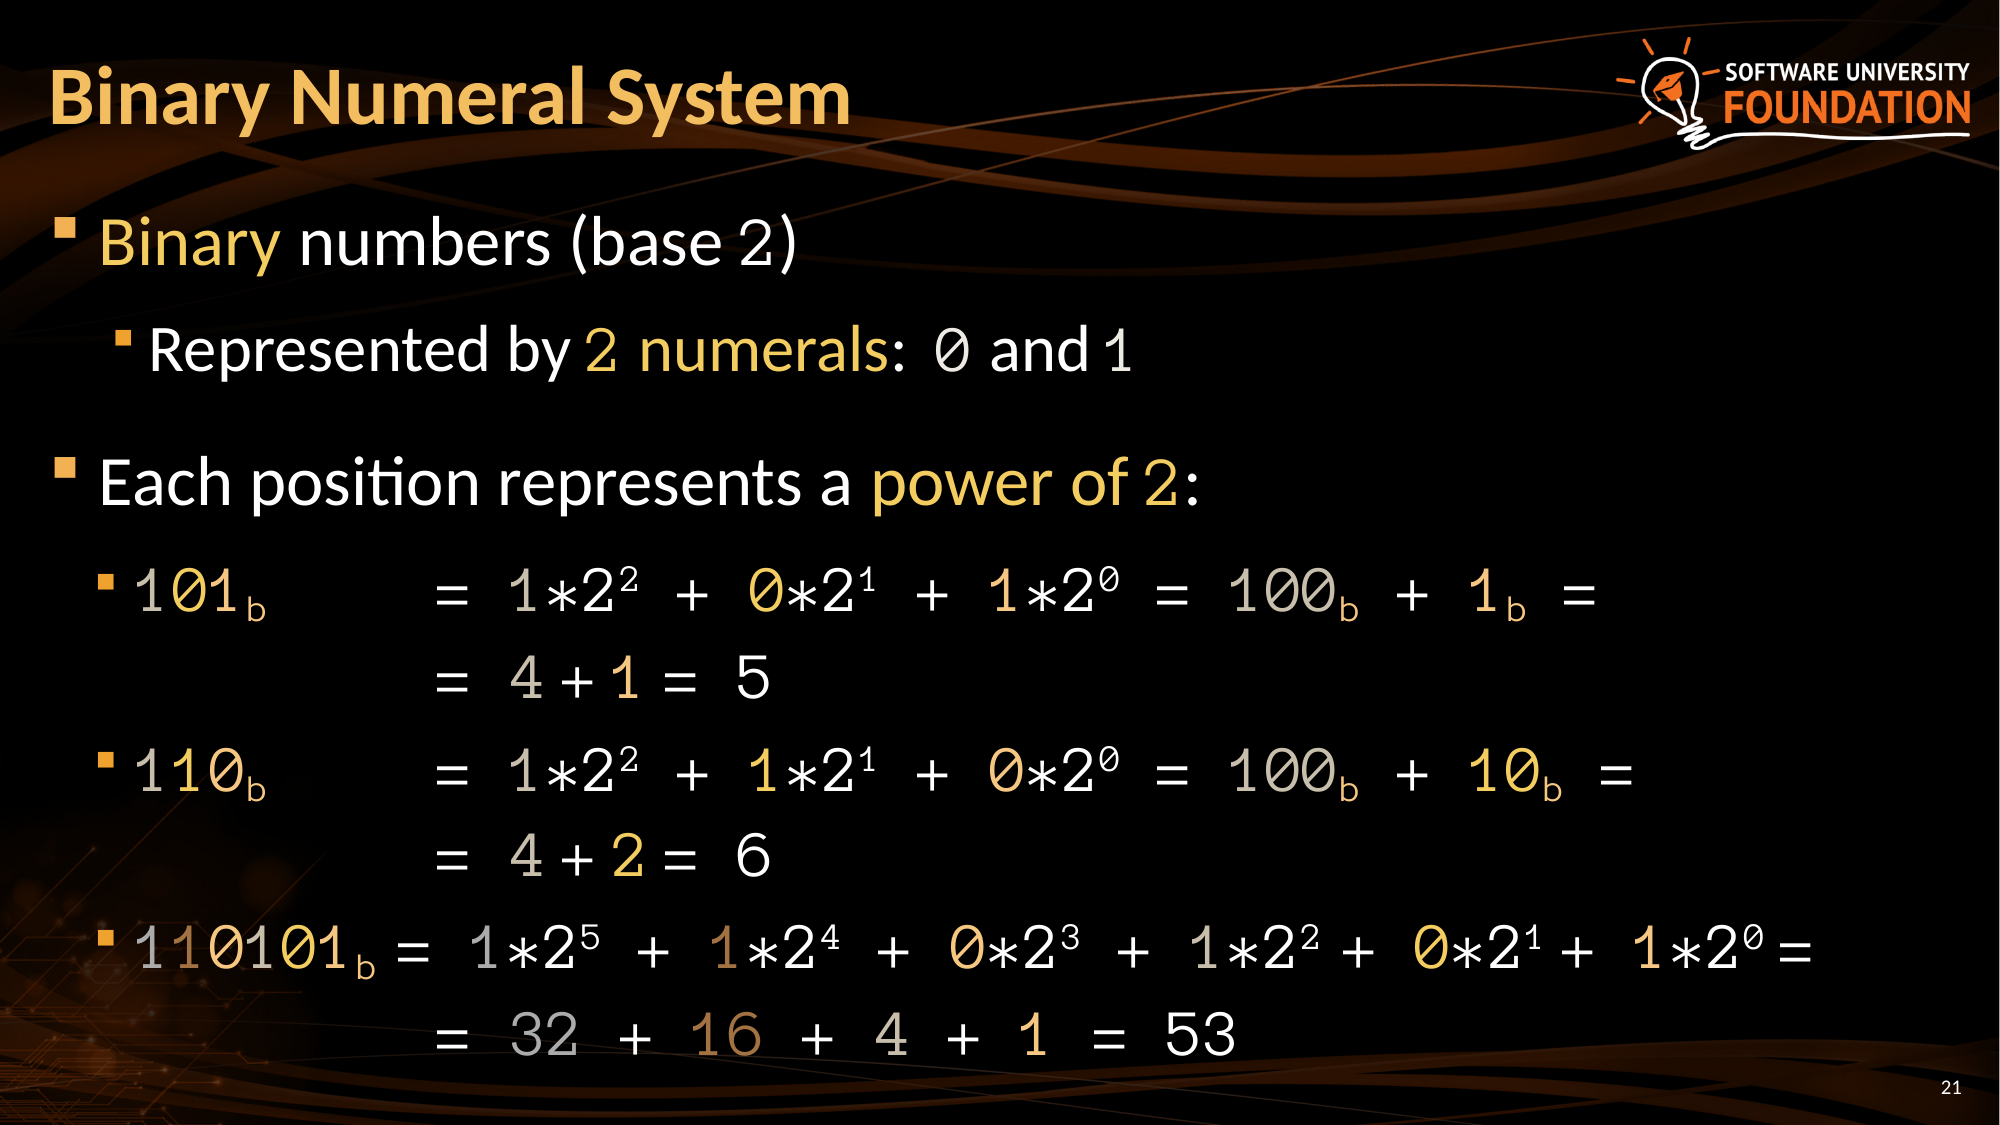

# Binary Numeral System
Binary numbers (base 2)
Represented by 2 numerals:  0 and 1
Each position represents a power of 2:
101b		= 1*22 + 0*21 + 1*20 = 100b + 1b =
		= 4 + 1 = 5
110b		= 1*22 + 1*21 + 0*20 = 100b + 10b =
		= 4 + 2 = 6
110101b = 1*25 + 1*24 + 0*23 + 1*22 + 0*21 + 1*20 =
			= 32 + 16 + 4 + 1 = 53
21